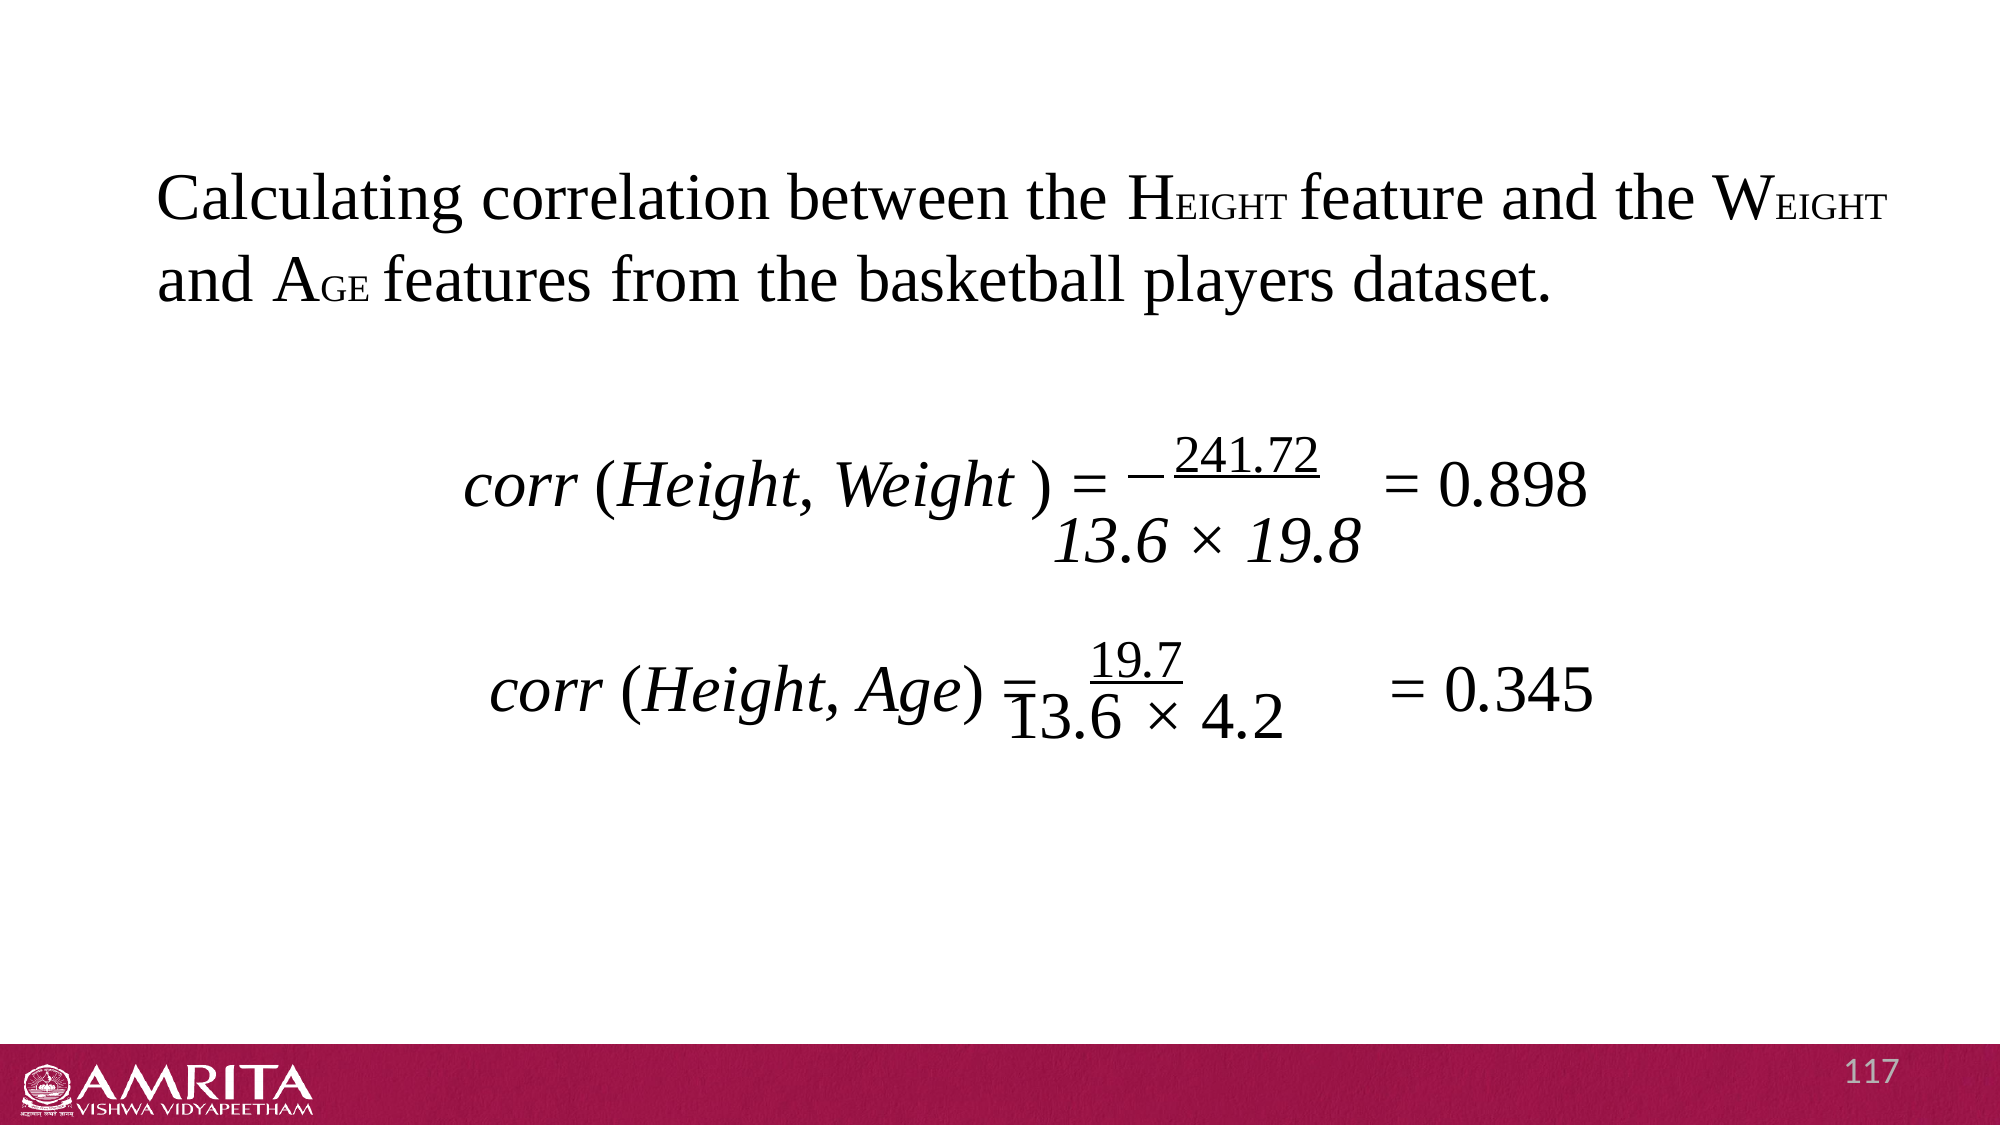

Calculating correlation between the HEIGHT feature and the WEIGHT and AGE features from the basketball players dataset.

corr (Height, Weight ) =   241.72	 = 0.898
                    13.6 × 19.8

corr (Height, Age) = 	19.7		= 0.345
      13.6 × 4.2
117